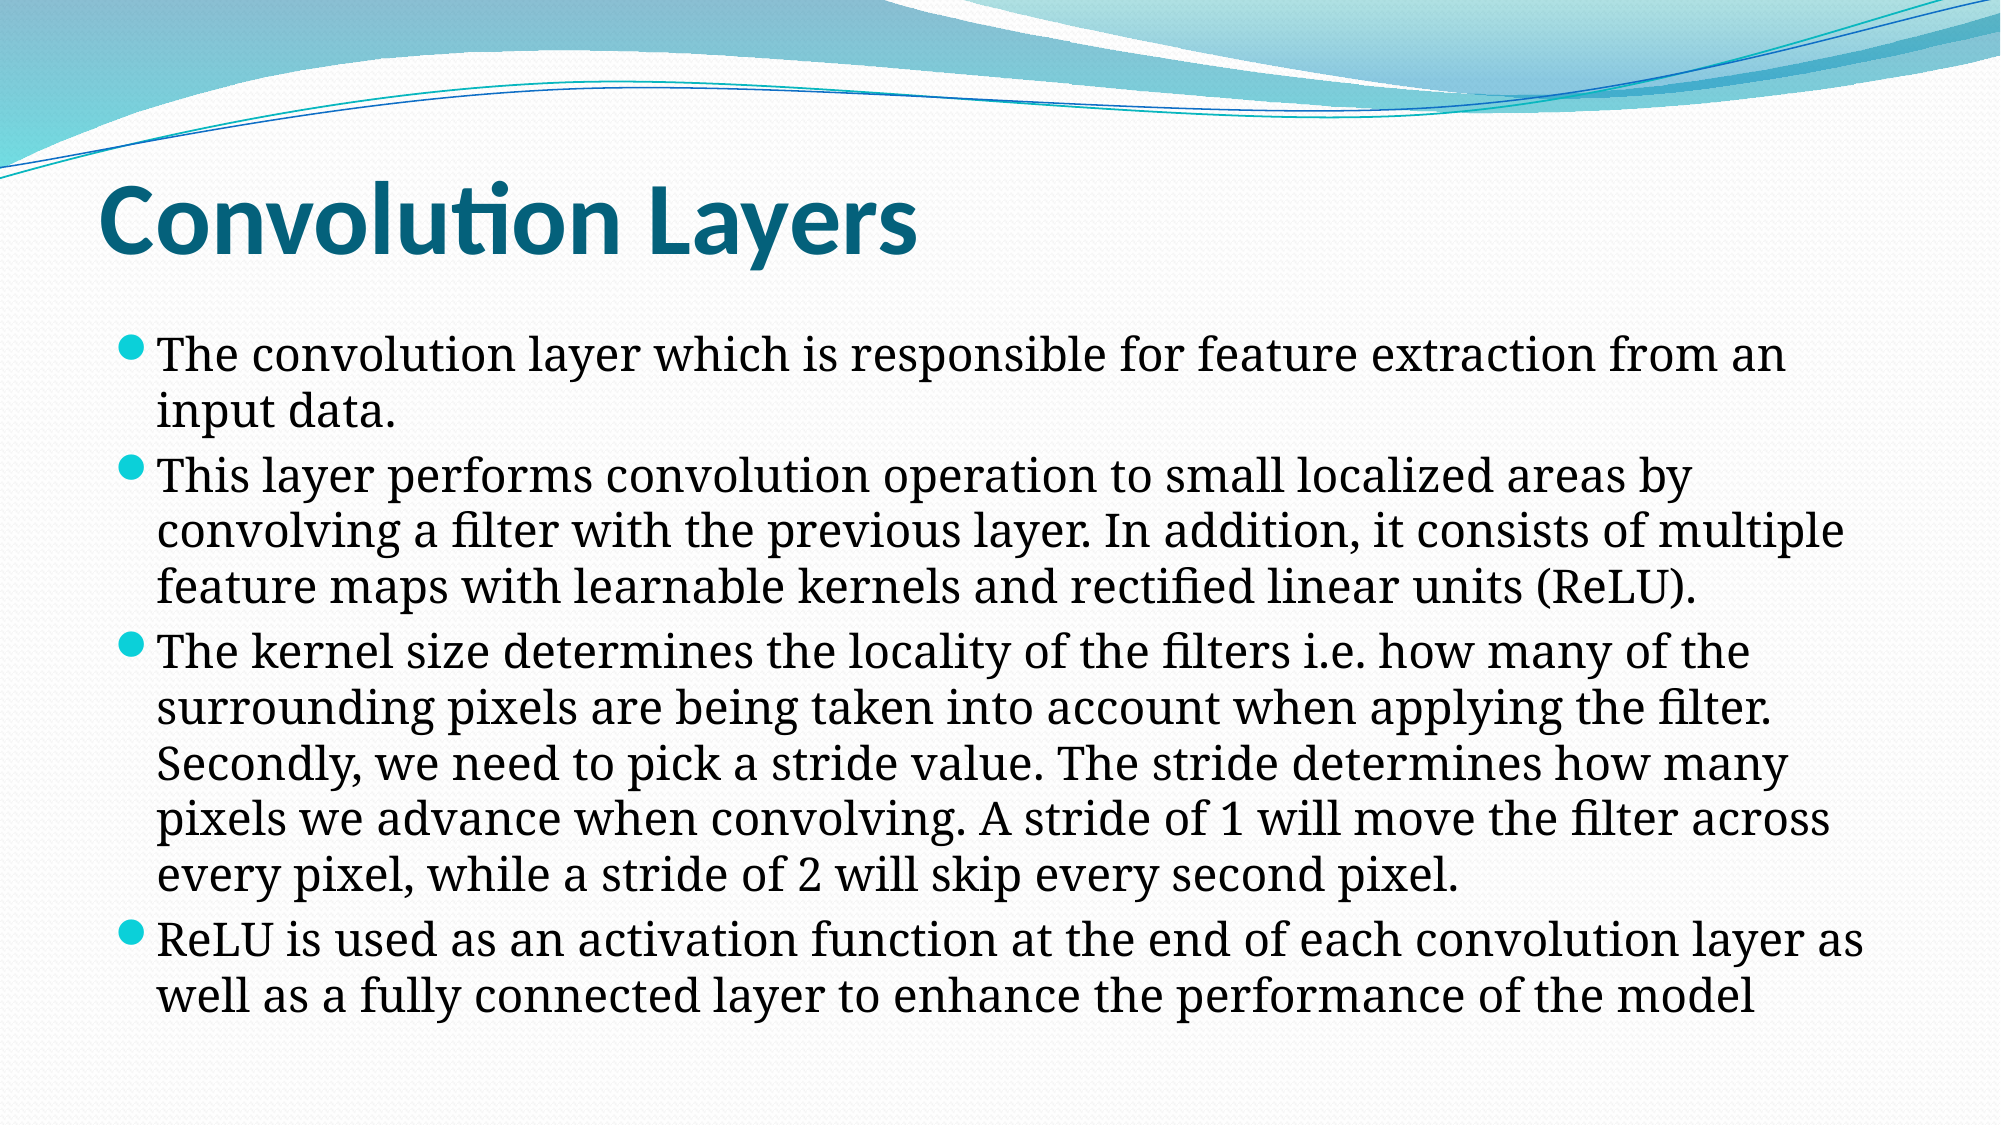

# Convolution Layers
The convolution layer which is responsible for feature extraction from an input data.
This layer performs convolution operation to small localized areas by convolving a filter with the previous layer. In addition, it consists of multiple feature maps with learnable kernels and rectified linear units (ReLU).
The kernel size determines the locality of the filters i.e. how many of the surrounding pixels are being taken into account when applying the filter. Secondly, we need to pick a stride value. The stride determines how many pixels we advance when convolving. A stride of 1 will move the filter across every pixel, while a stride of 2 will skip every second pixel.
ReLU is used as an activation function at the end of each convolution layer as well as a fully connected layer to enhance the performance of the model